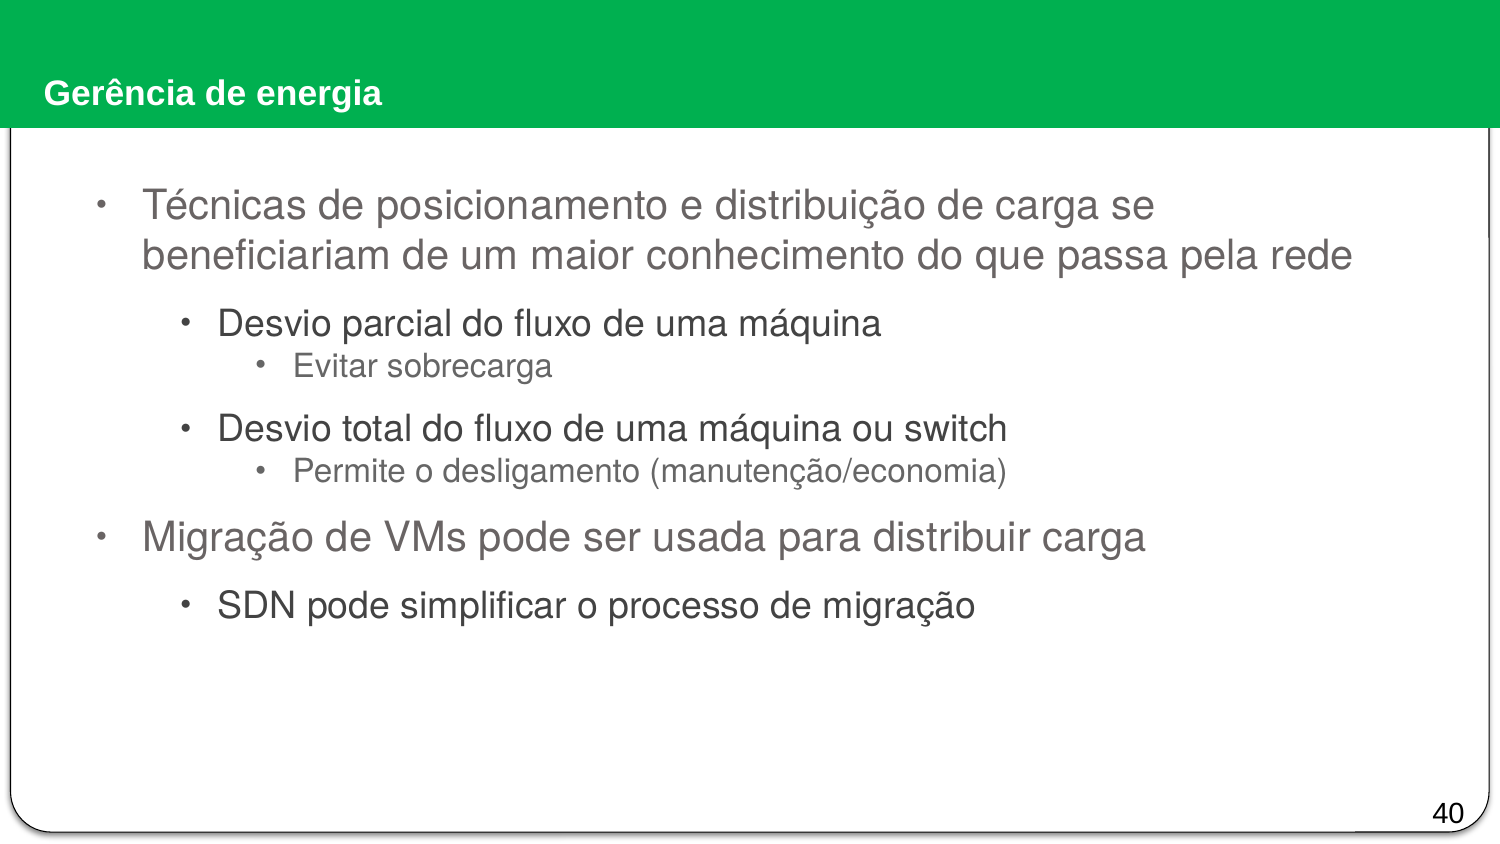

# Gerência de energia
Técnicas de posicionamento e distribuição de carga se beneficiariam de um maior conhecimento do que passa pela rede
Desvio parcial do fluxo de uma máquina
Evitar sobrecarga
Desvio total do fluxo de uma máquina ou switch
Permite o desligamento (manutenção/economia)
Migração de VMs pode ser usada para distribuir carga
SDN pode simplificar o processo de migração
40